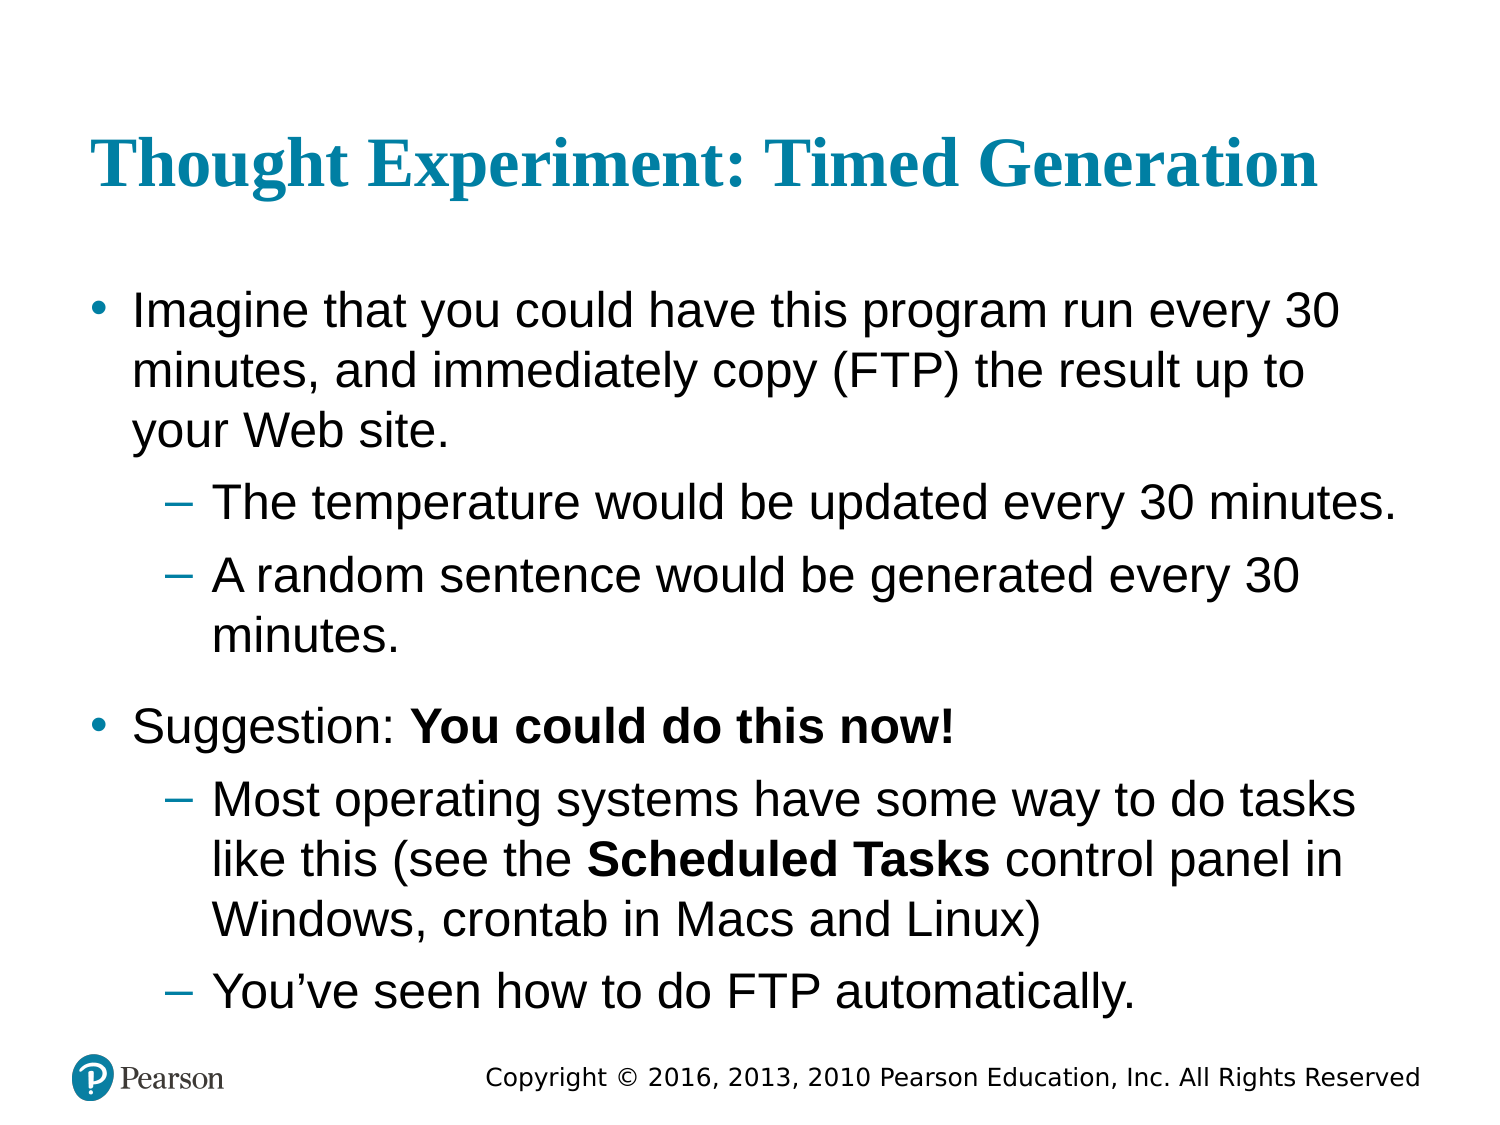

# Thought Experiment: Timed Generation
Imagine that you could have this program run every 30 minutes, and immediately copy (F T P) the result up to your Web site.
The temperature would be updated every 30 minutes.
A random sentence would be generated every 30 minutes.
Suggestion: You could do this now!
Most operating systems have some way to do tasks like this (see the Scheduled Tasks control panel in Windows, crontab in Macs and Linux)
You’ve seen how to do F T P automatically.